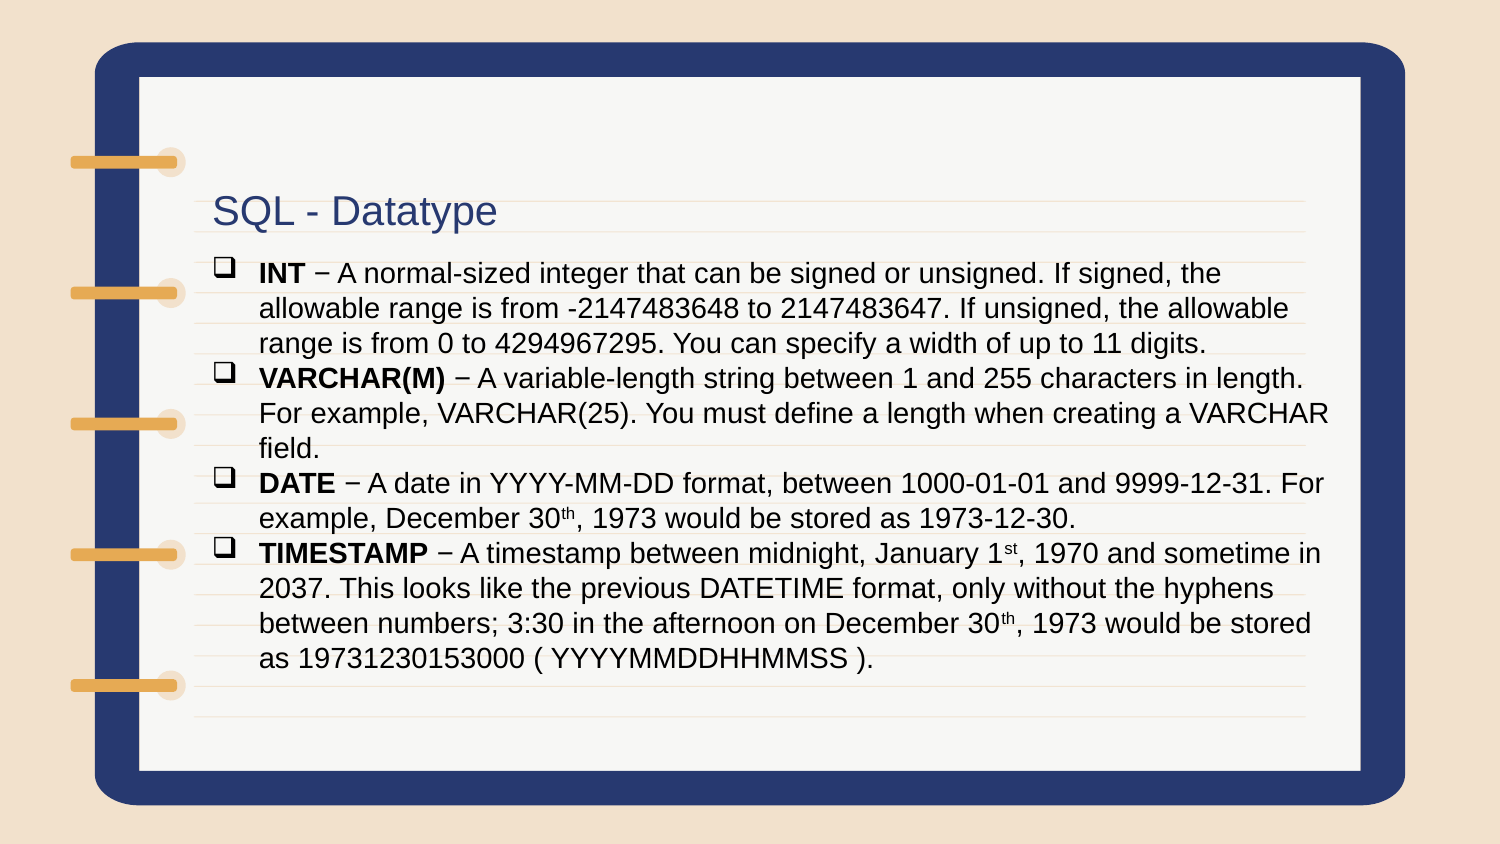

SQL - Datatype
INT − A normal-sized integer that can be signed or unsigned. If signed, the allowable range is from -2147483648 to 2147483647. If unsigned, the allowable range is from 0 to 4294967295. You can specify a width of up to 11 digits.
VARCHAR(M) − A variable-length string between 1 and 255 characters in length. For example, VARCHAR(25). You must define a length when creating a VARCHAR field.
DATE − A date in YYYY-MM-DD format, between 1000-01-01 and 9999-12-31. For example, December 30th, 1973 would be stored as 1973-12-30.
TIMESTAMP − A timestamp between midnight, January 1st, 1970 and sometime in 2037. This looks like the previous DATETIME format, only without the hyphens between numbers; 3:30 in the afternoon on December 30th, 1973 would be stored as 19731230153000 ( YYYYMMDDHHMMSS ).